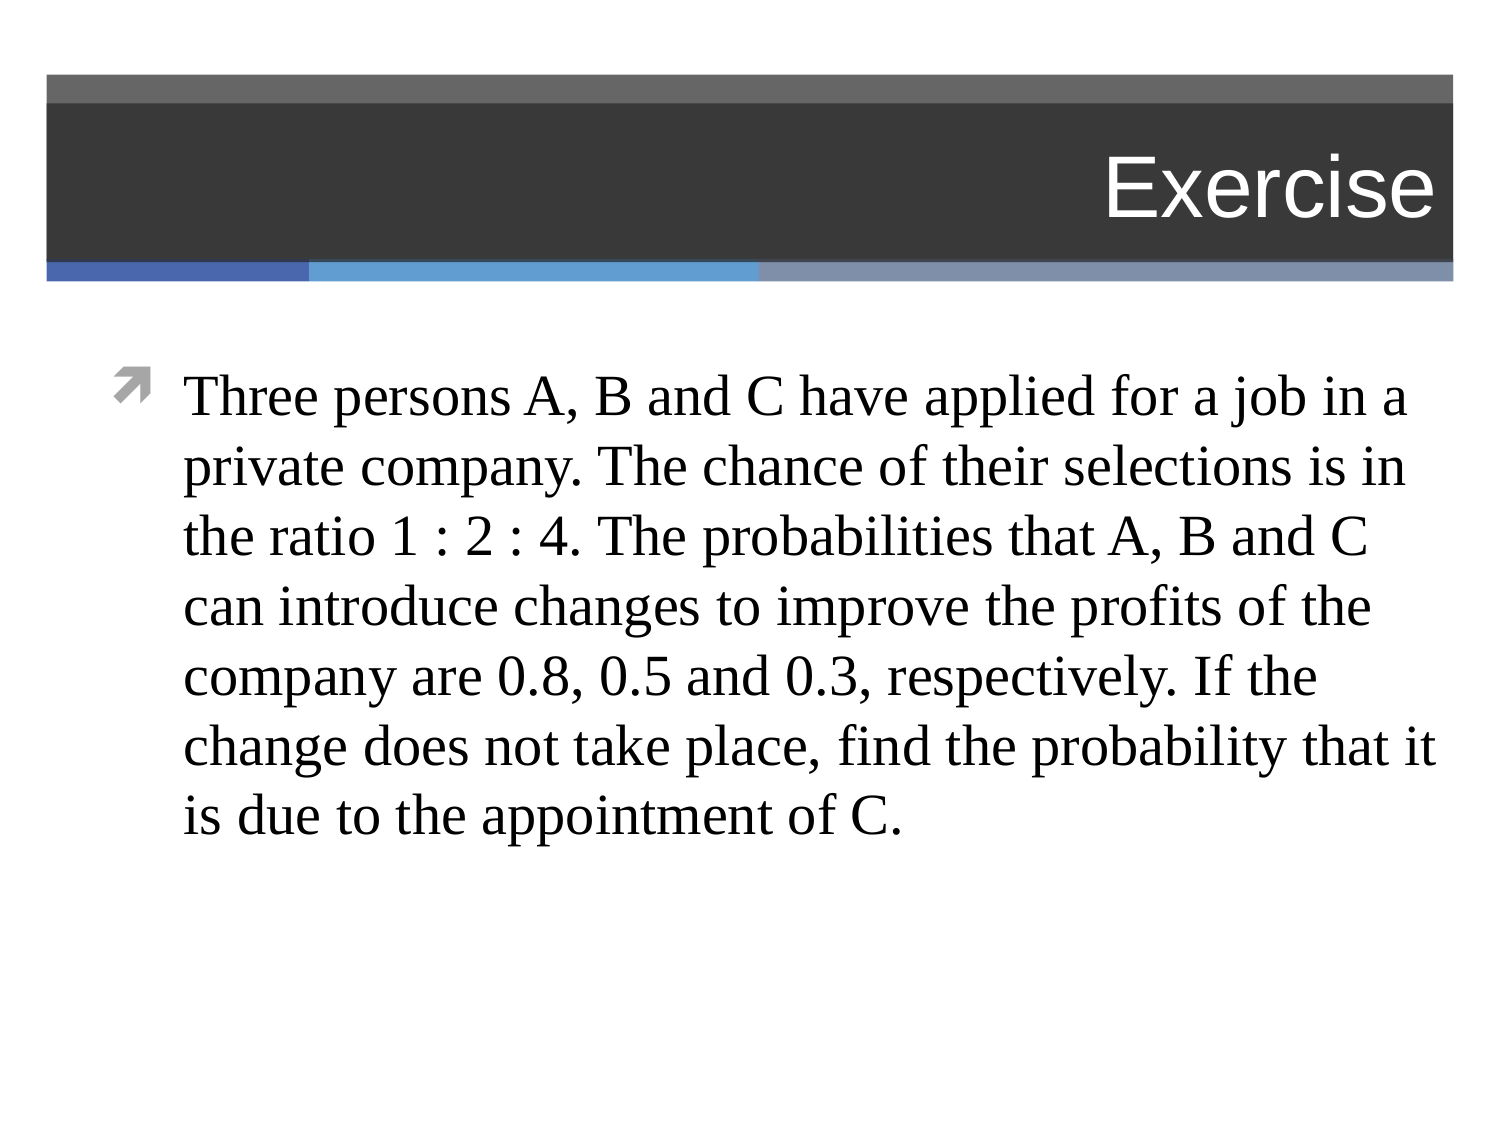

# Exercise
Three persons A, B and C have applied for a job in a private company. The chance of their selections is in the ratio 1 : 2 : 4. The probabilities that A, B and C can introduce changes to improve the profits of the company are 0.8, 0.5 and 0.3, respectively. If the change does not take place, find the probability that it is due to the appointment of C.